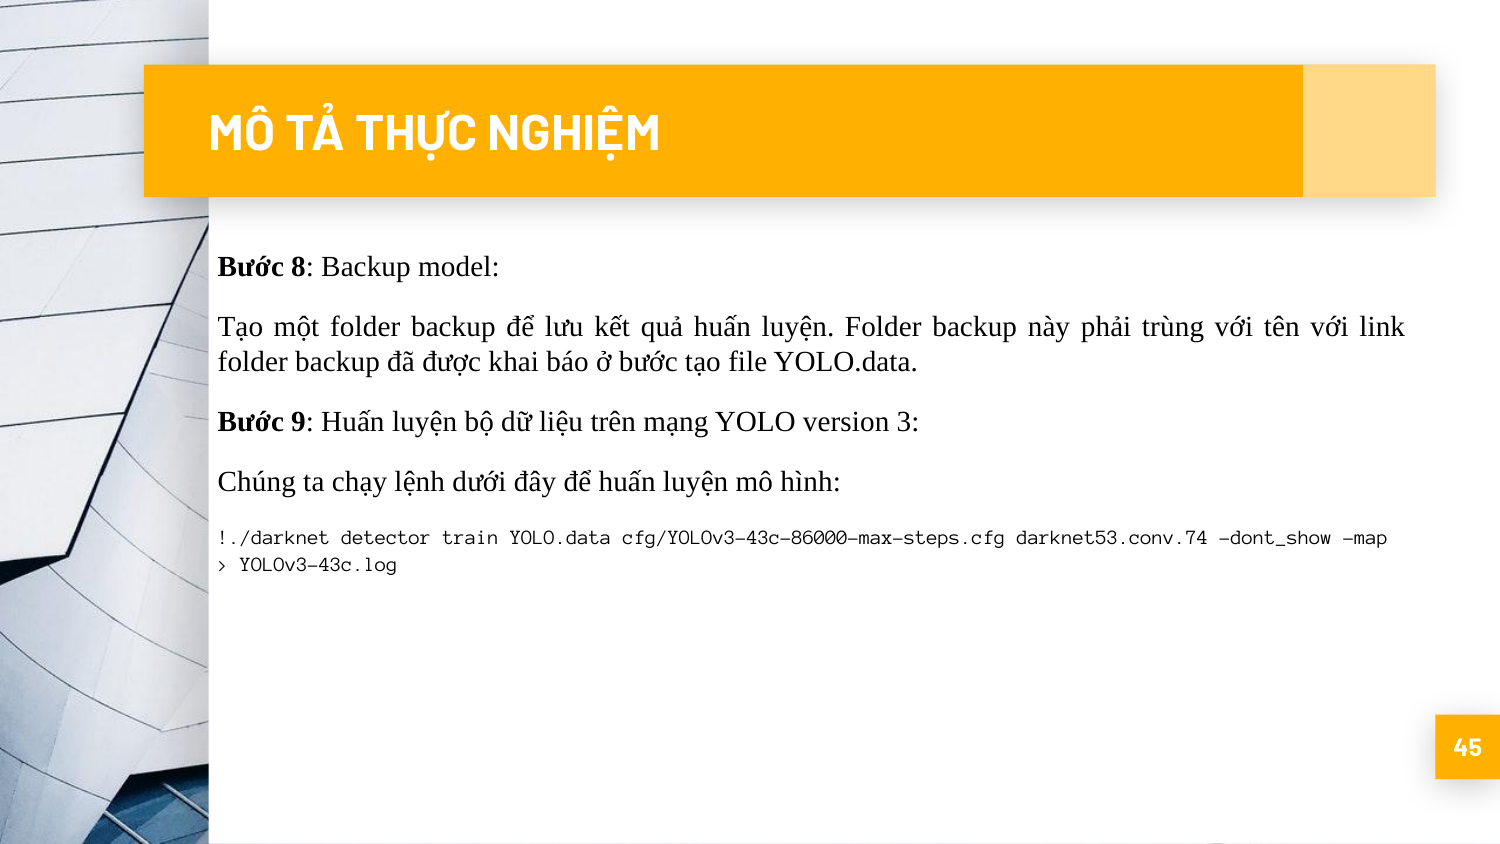

Bước 8: Backup model:
Tạo một folder backup để lưu kết quả huấn luyện. Folder backup này phải trùng với tên với link folder backup đã được khai báo ở bước tạo file YOLO.data.
Bước 9: Huấn luyện bộ dữ liệu trên mạng YOLO version 3:
Chúng ta chạy lệnh dưới đây để huấn luyện mô hình:
!./darknet detector train YOLO.data cfg/YOLOv3-43c-86000-max-steps.cfg darknet53.conv.74 -dont_show -map > YOLOv3-43c.log

# MÔ TẢ THỰC NGHIỆM
45